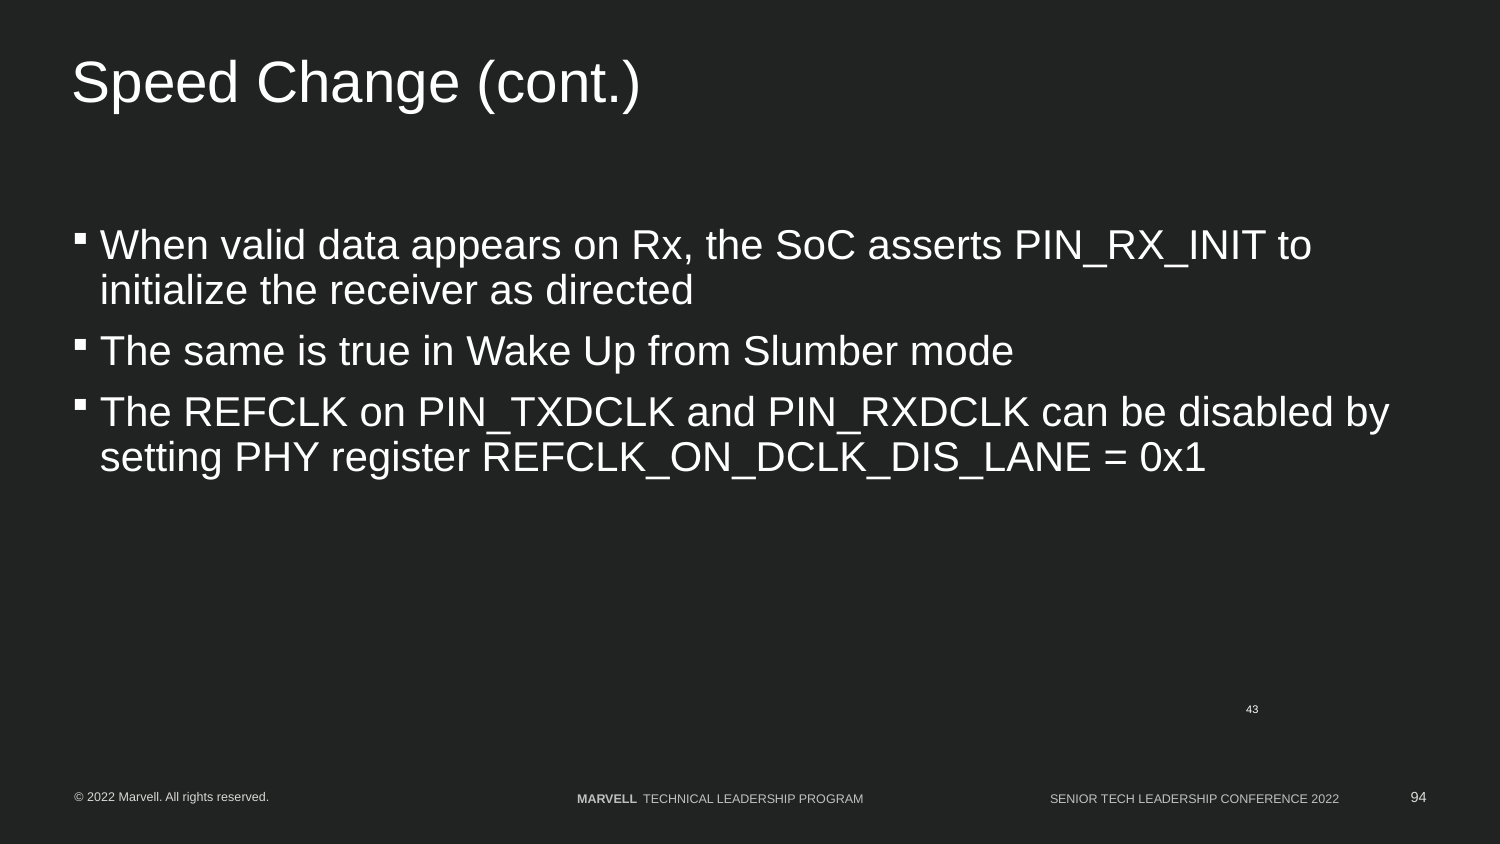

# Speed Change (cont.)
When valid data appears on Rx, the SoC asserts PIN_RX_INIT to initialize the receiver as directed
The same is true in Wake Up from Slumber mode
The REFCLK on PIN_TXDCLK and PIN_RXDCLK can be disabled by setting PHY register REFCLK_ON_DCLK_DIS_LANE = 0x1

43